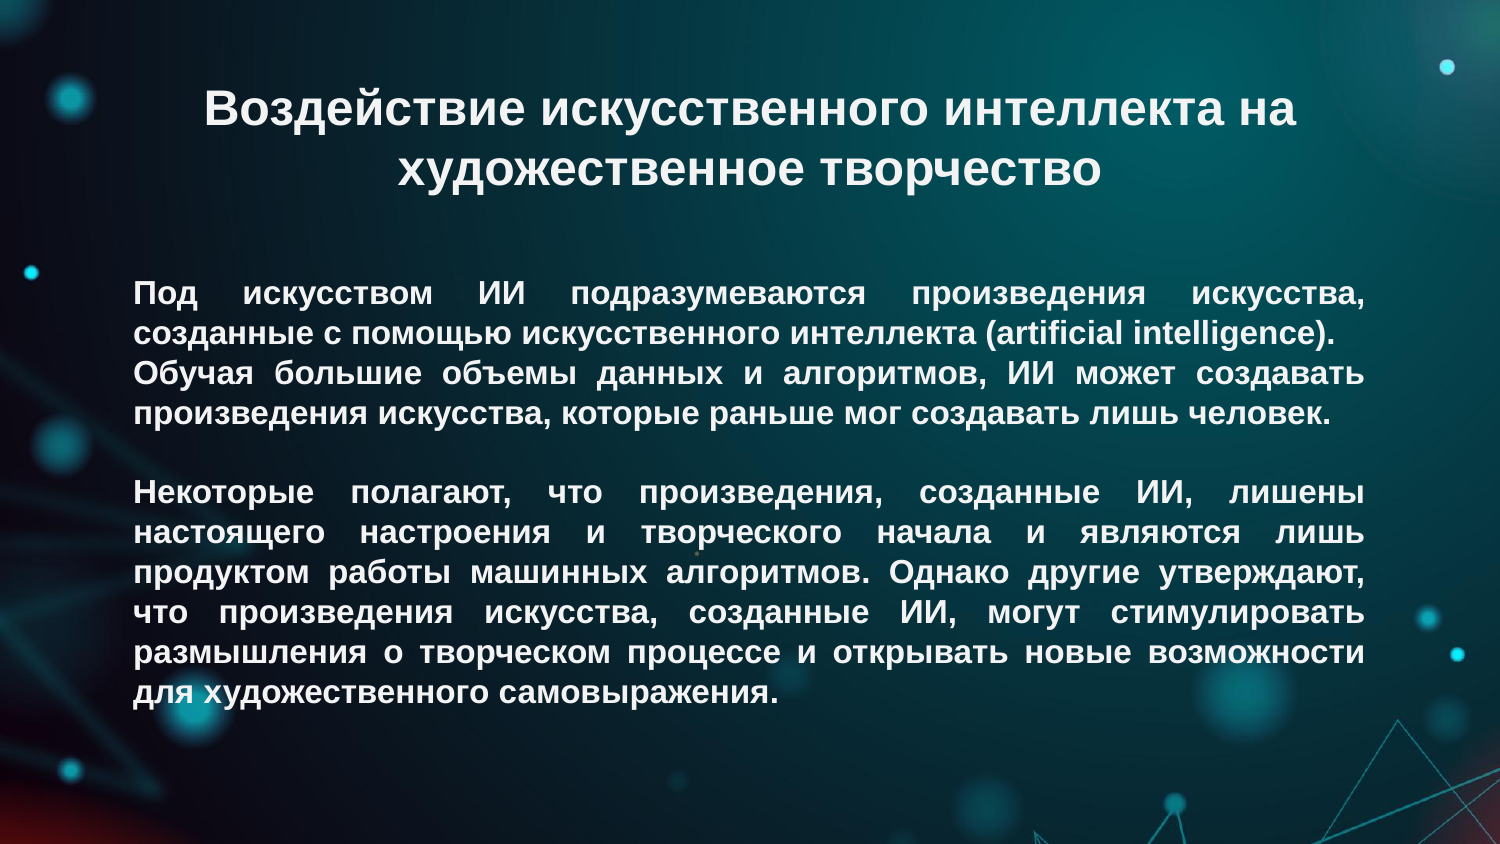

# Воздействие искусственного интеллекта на художественное творчество
Под искусством ИИ подразумеваются произведения искусства, созданные с помощью искусственного интеллекта (artificial intelligence).
Обучая большие объемы данных и алгоритмов, ИИ может создавать произведения искусства, которые раньше мог создавать лишь человек.

Некоторые полагают, что произведения, созданные ИИ, лишены настоящего настроения и творческого начала и являются лишь продуктом работы машинных алгоритмов. Однако другие утверждают, что произведения искусства, созданные ИИ, могут стимулировать размышления о творческом процессе и открывать новые возможности для художественного самовыражения.